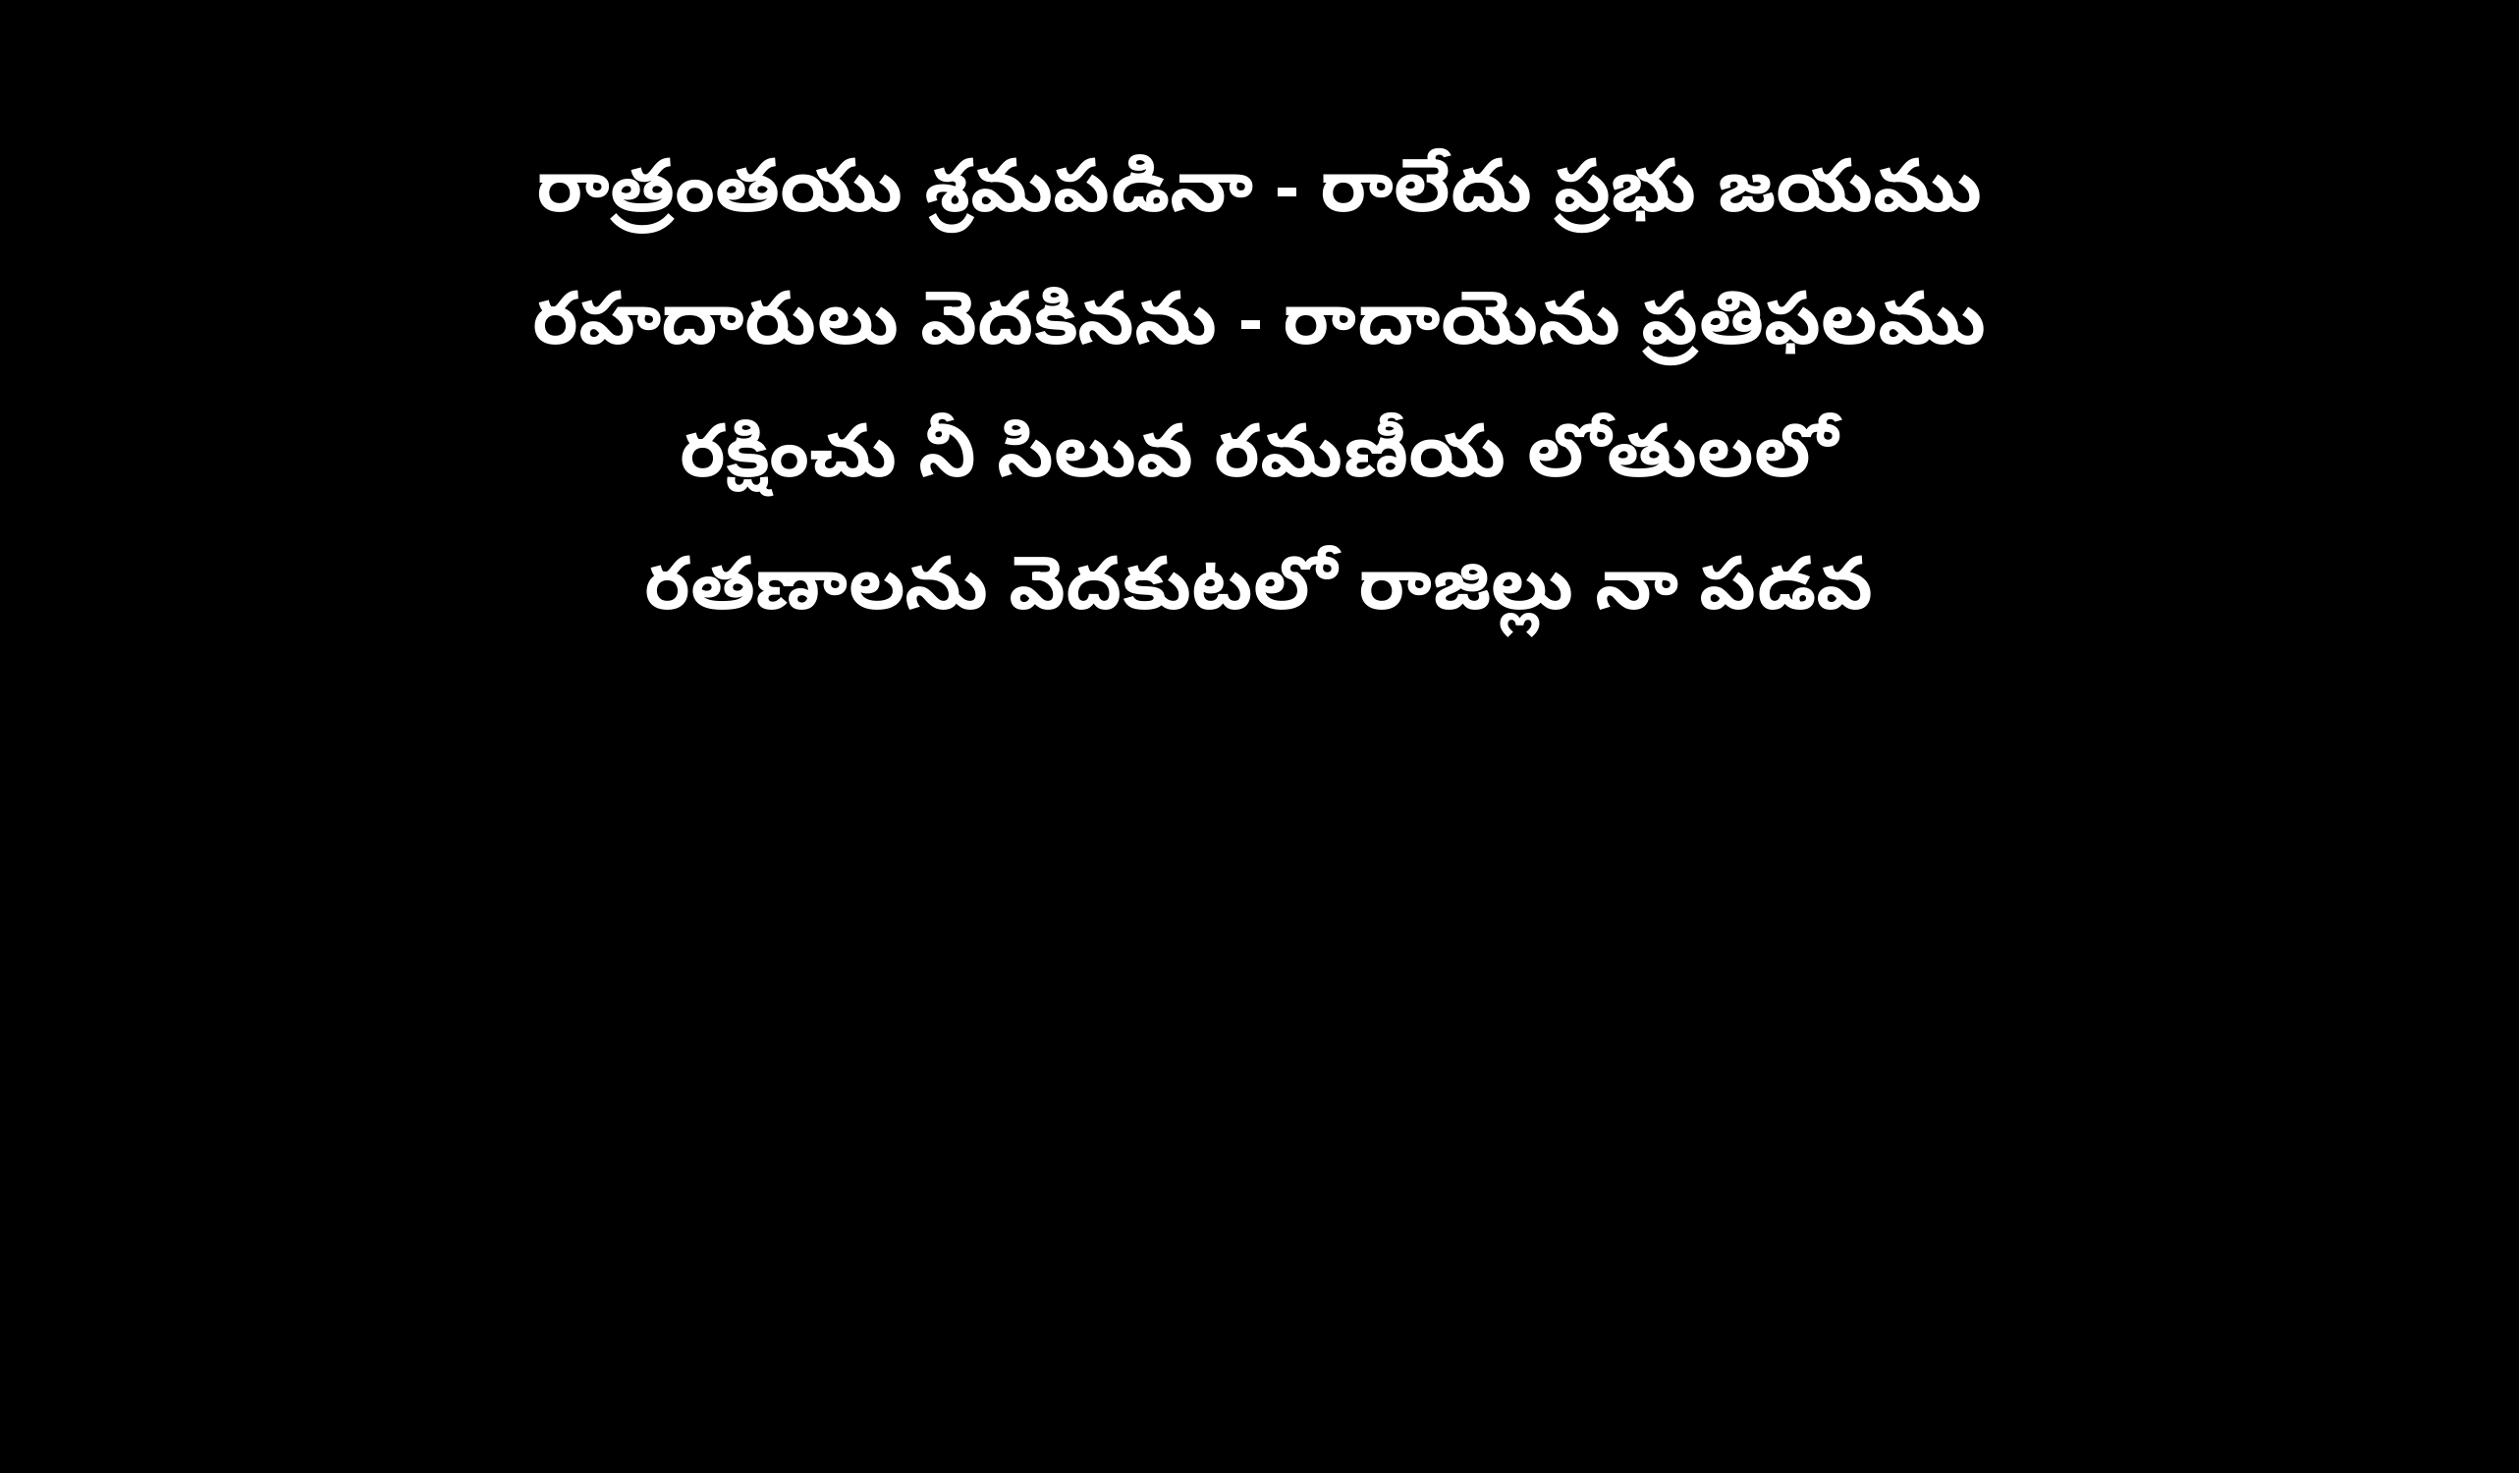

రాత్రంతయు శ్రమపడినా - రాలేదు ప్రభు జయము
రహదారులు వెదకినను - రాదాయెను ప్రతిఫలము
రక్షించు నీ సిలువ రమణీయ లోతులలో
రతణాలను వెదకుటలో రాజిల్లు నా పడవ